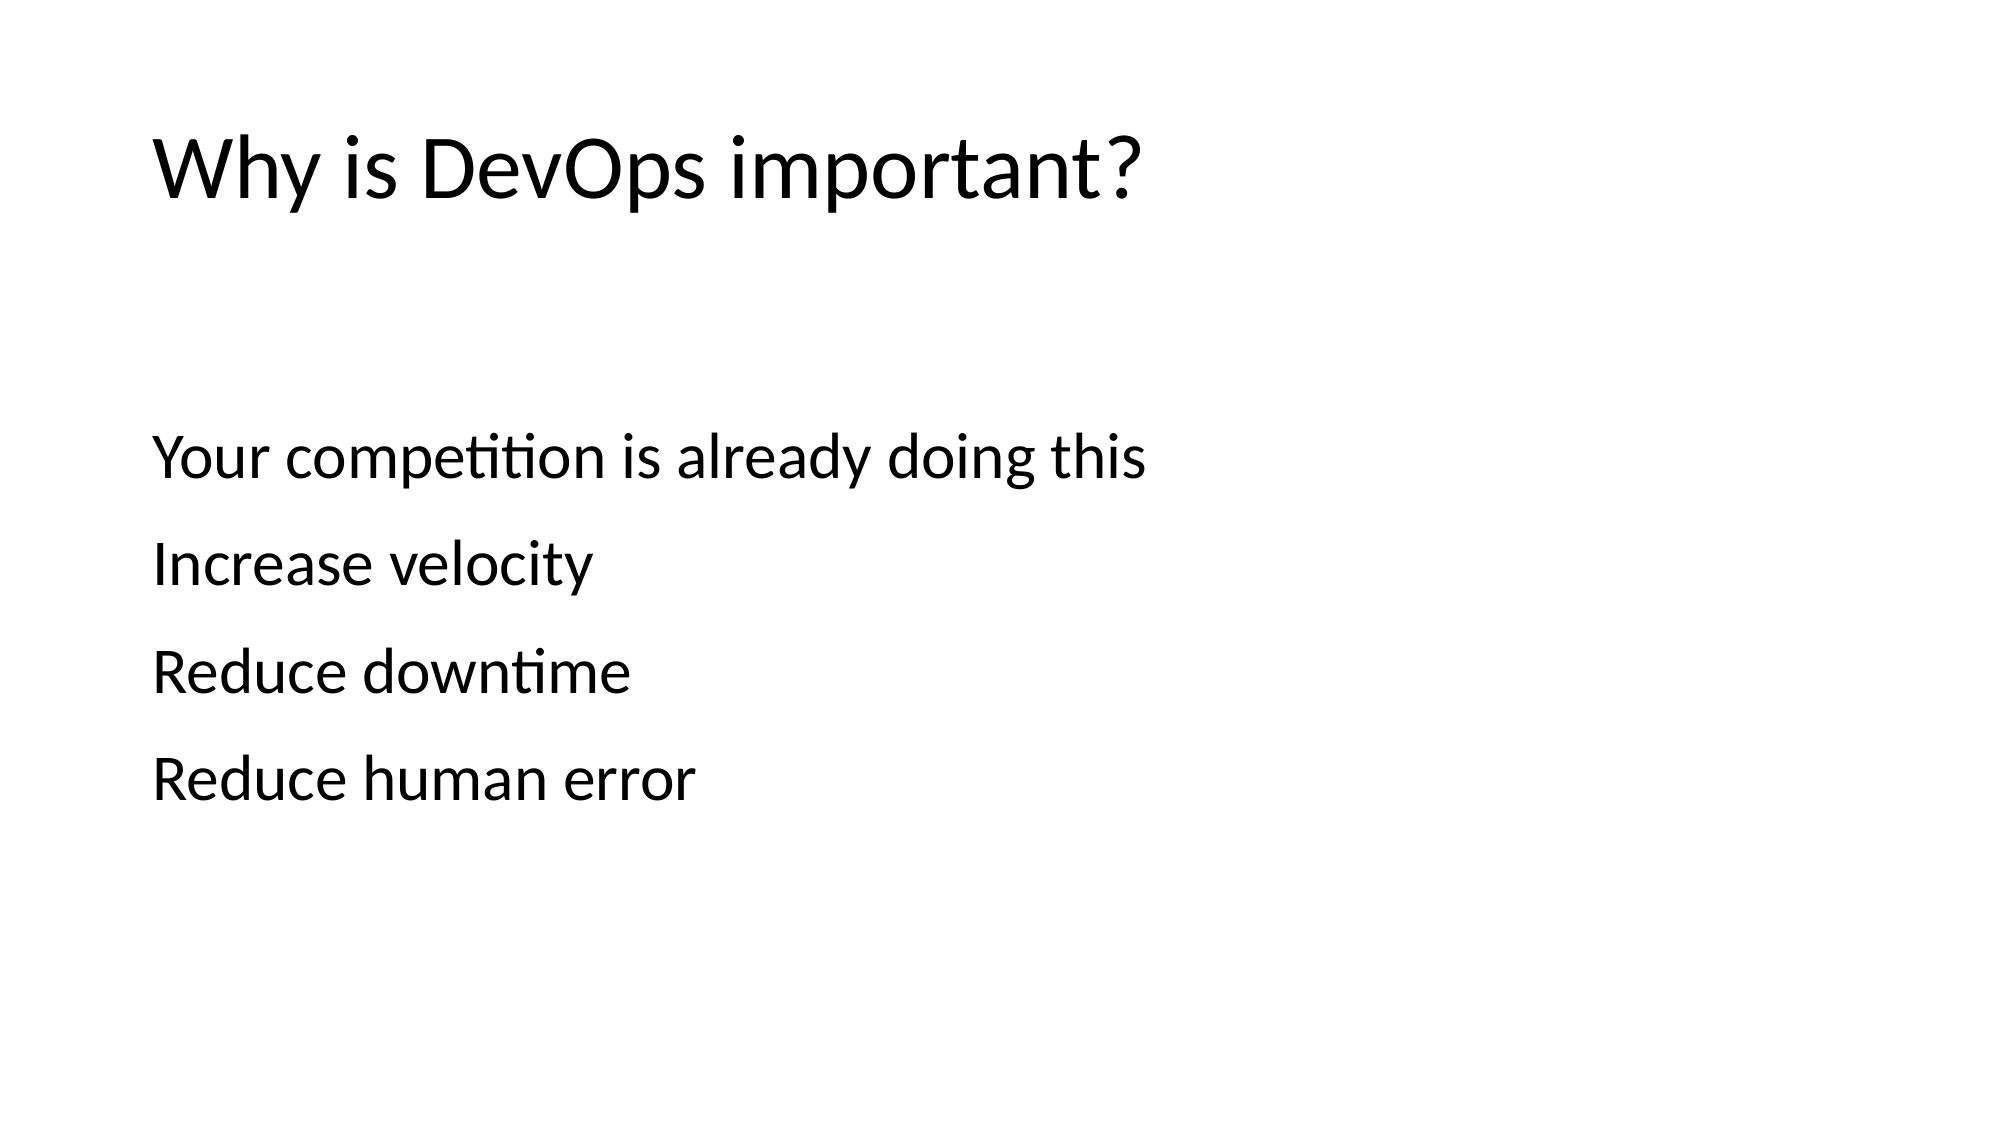

# Why is DevOps important?

Your competition is already doing this
Increase velocity
Reduce downtime
Reduce human error